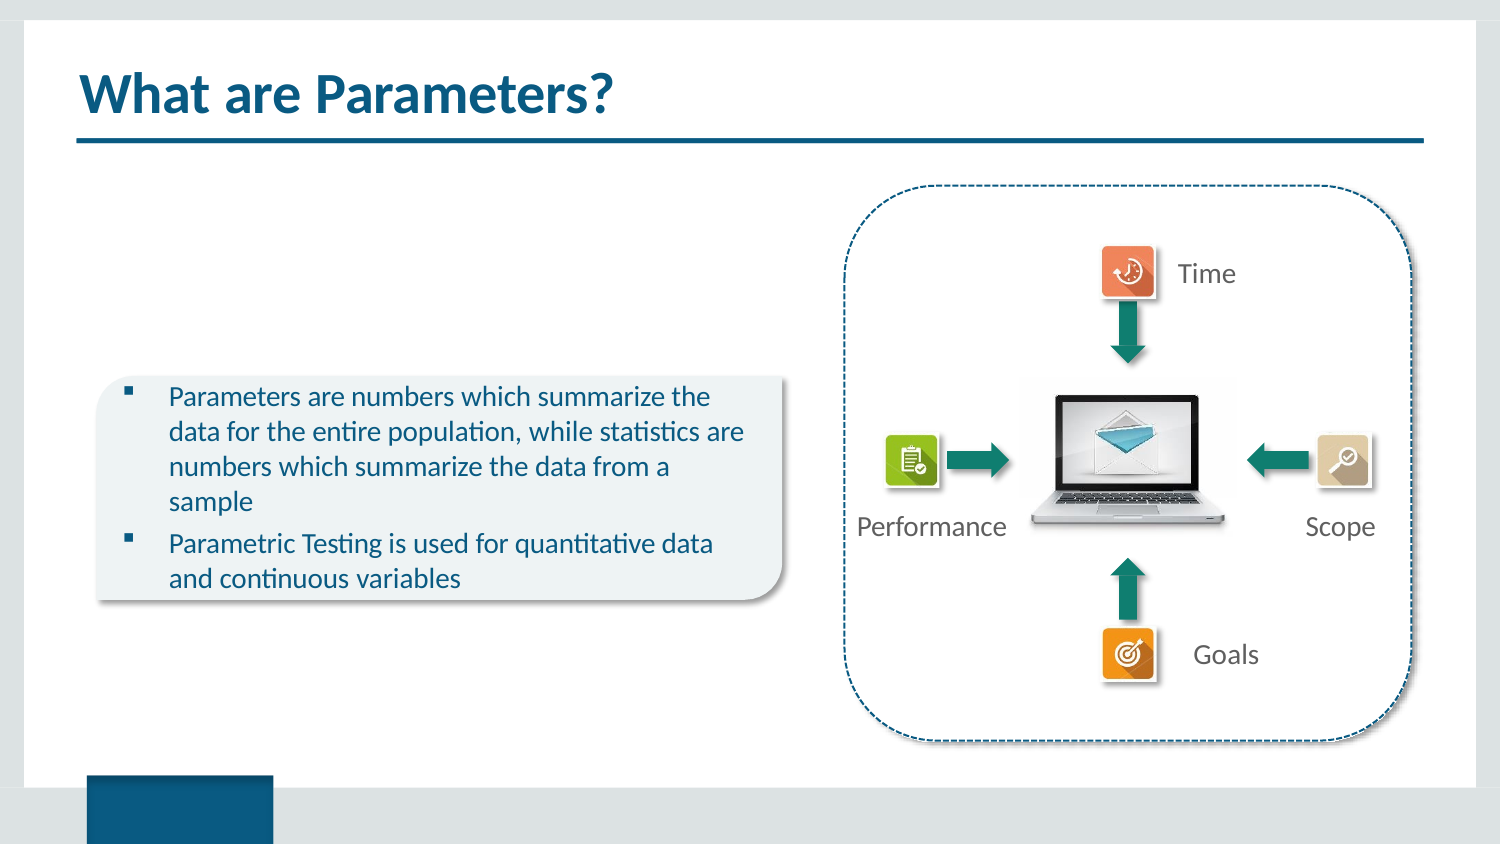

# What are Parameters?

Time

Parameters are numbers which summarize the  data for the entire population, while statistics are  numbers which summarize the data from a  sample
Parametric Testing is used for quantitative data  and continuous variables

Performance
Scope

Goals